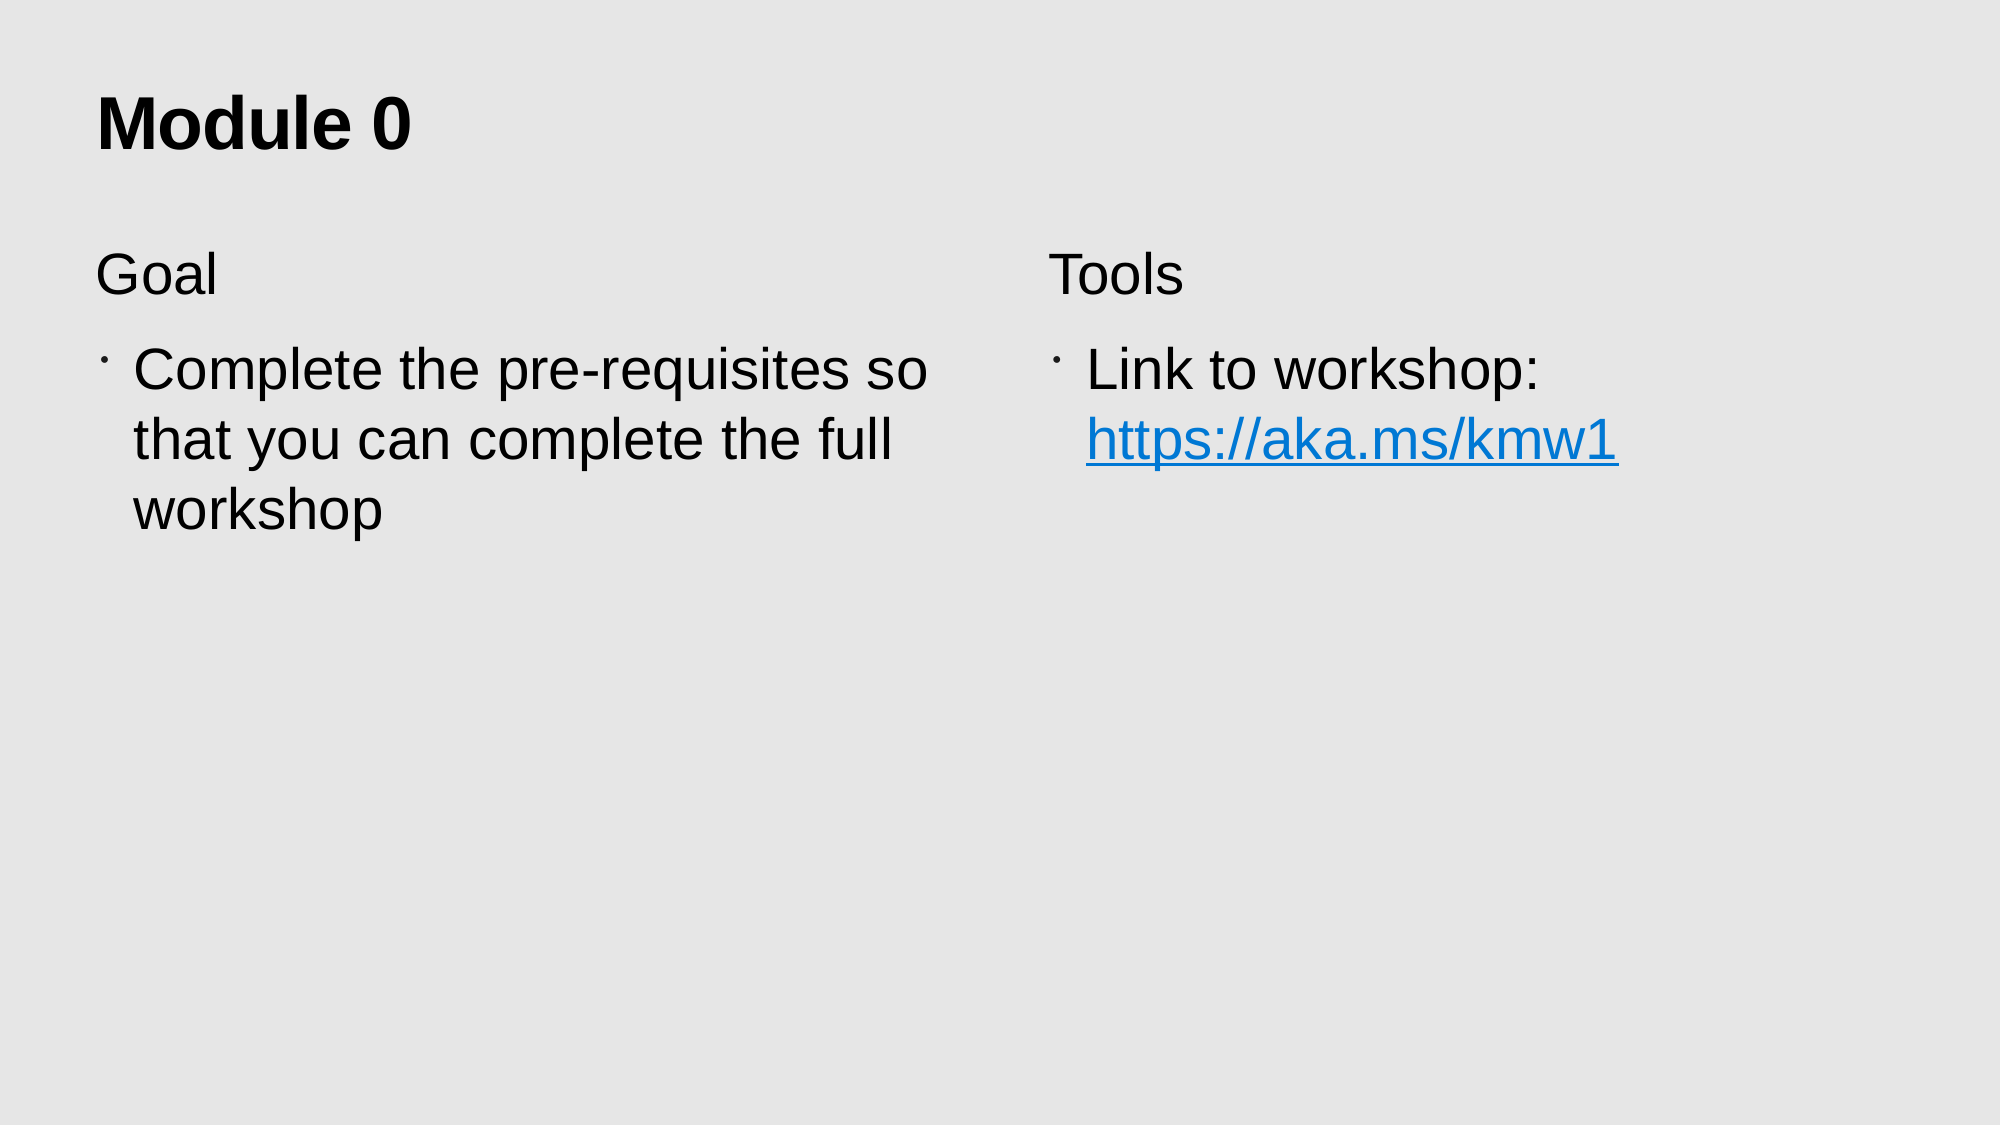

# Module 0
Goal
Complete the pre-requisites so that you can complete the full workshop
Tools
Link to workshop: https://aka.ms/kmw1